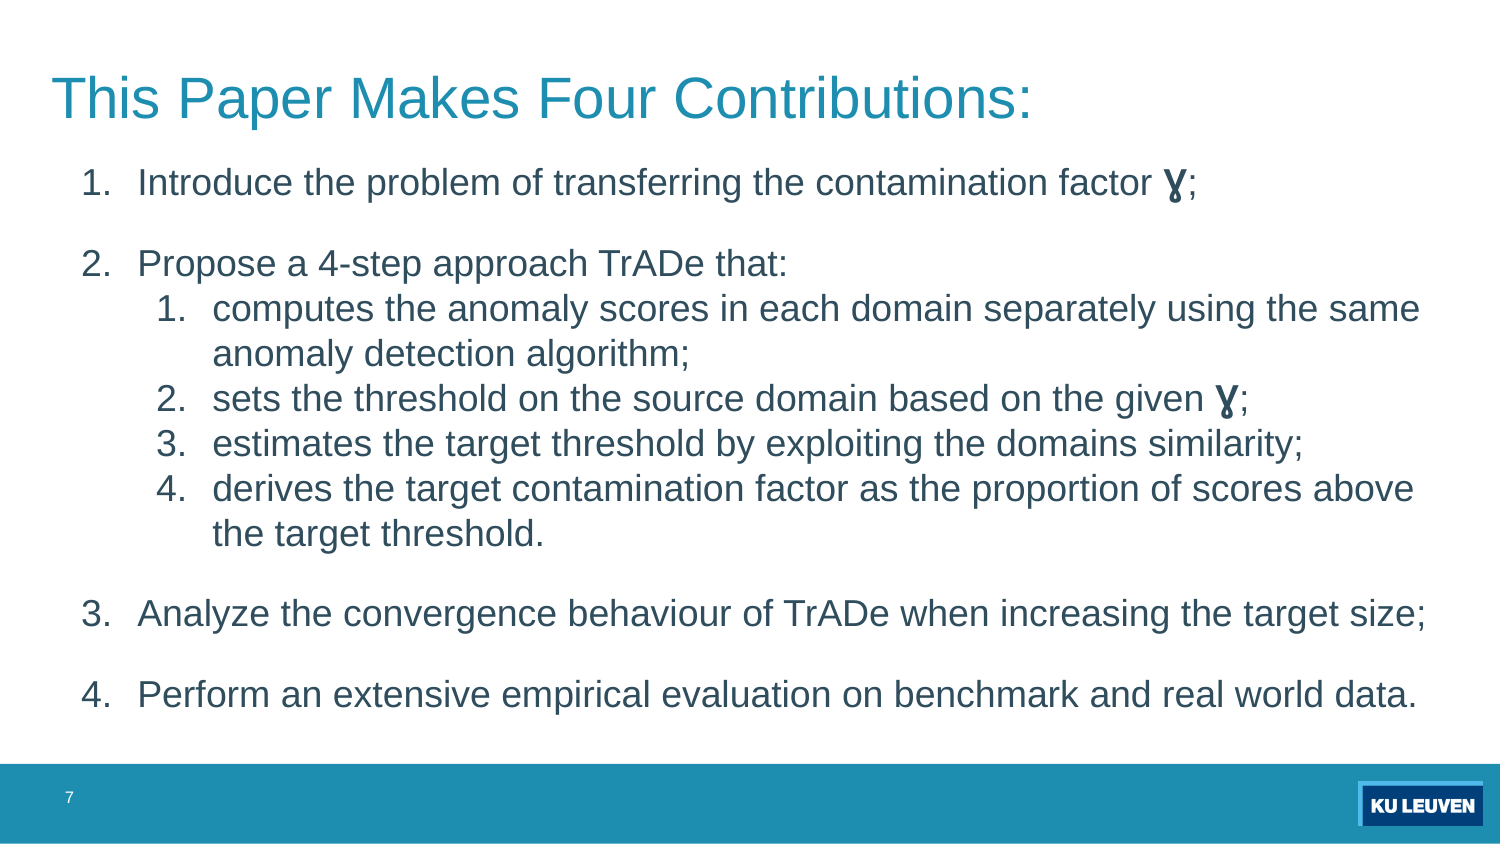

# This Paper Makes Four Contributions:
Introduce the problem of transferring the contamination factor Ɣ;

Propose a 4-step approach TrADe that:
computes the anomaly scores in each domain separately using the same anomaly detection algorithm;
sets the threshold on the source domain based on the given Ɣ;
estimates the target threshold by exploiting the domains similarity;
derives the target contamination factor as the proportion of scores above the target threshold.

Analyze the convergence behaviour of TrADe when increasing the target size;

Perform an extensive empirical evaluation on benchmark and real world data.
7